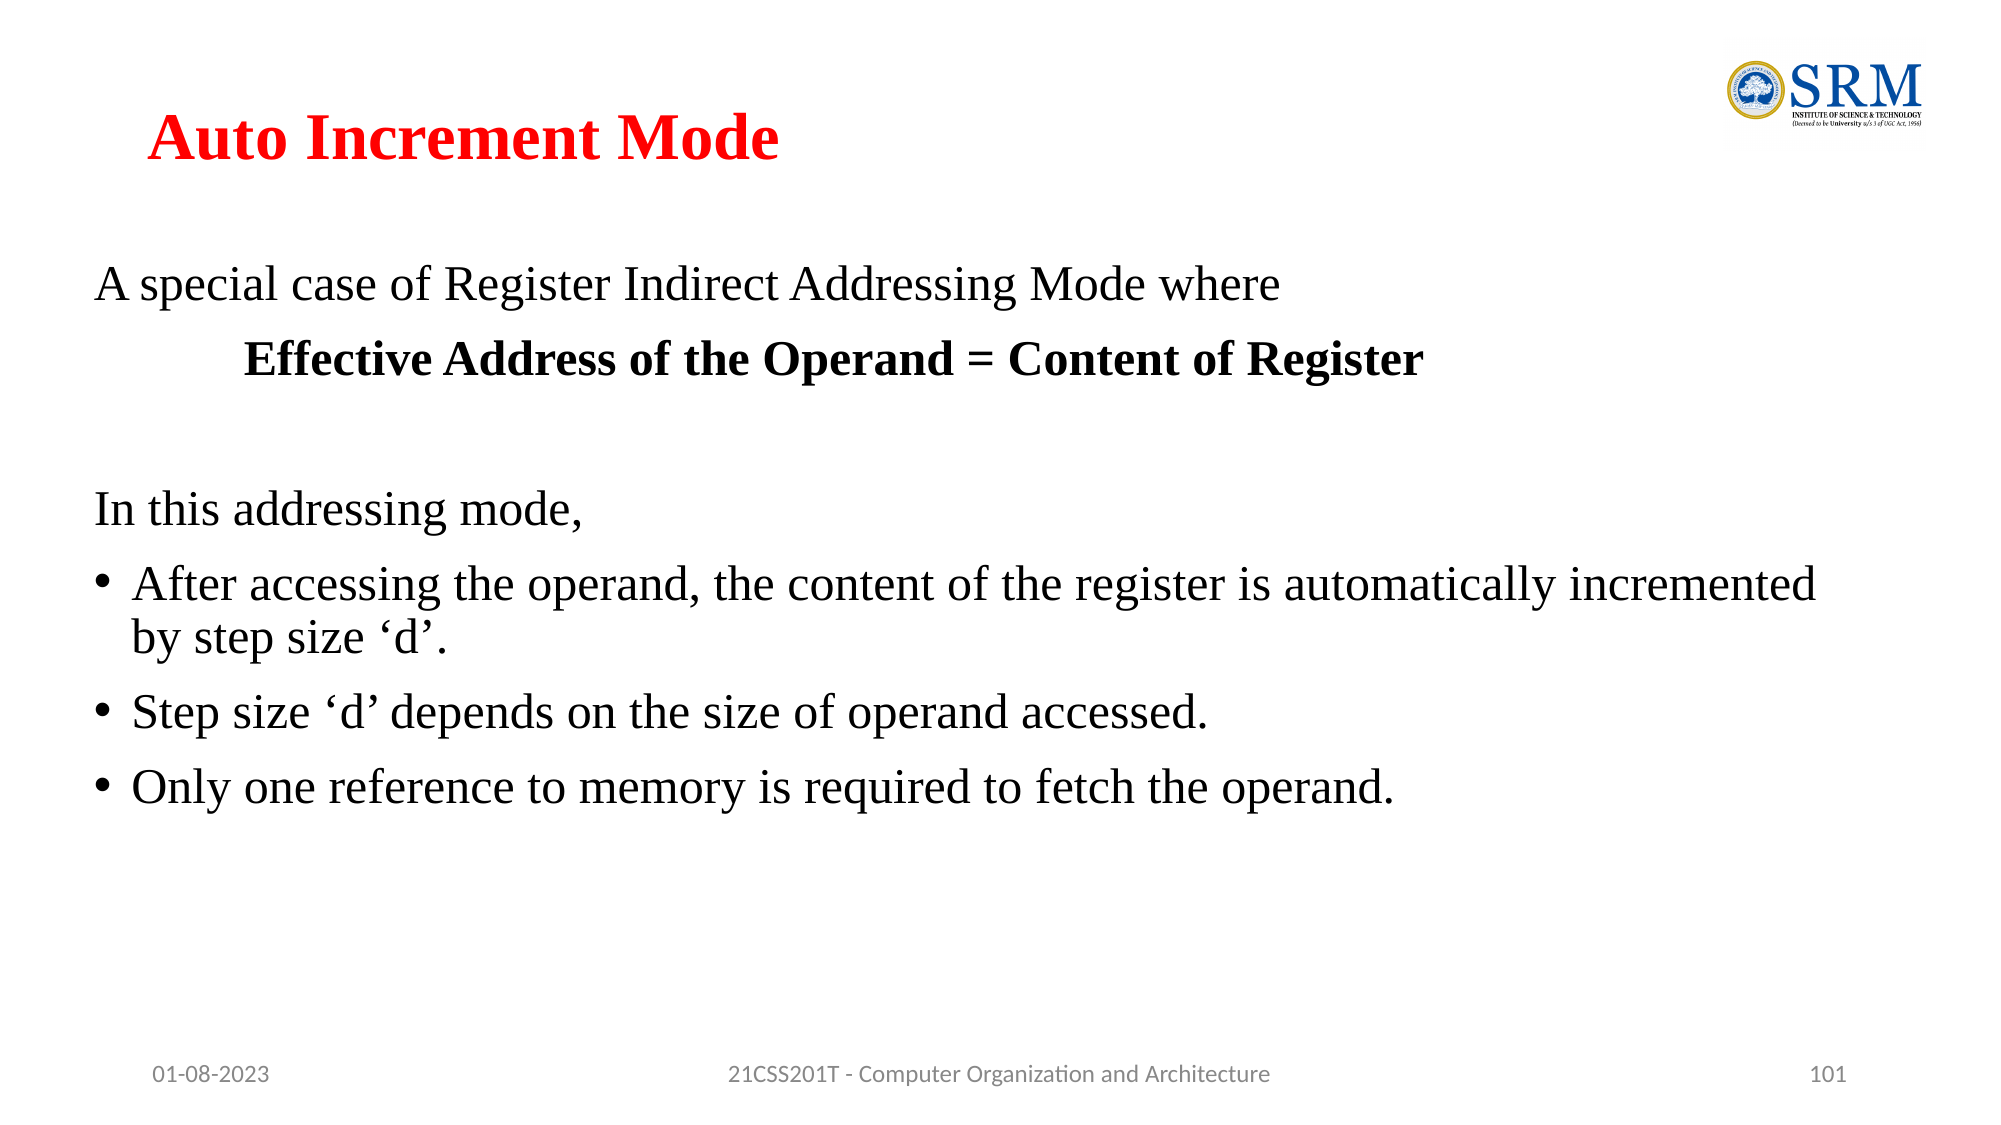

# Auto Increment Mode
A special case of Register Indirect Addressing Mode where
	Effective Address of the Operand = Content of Register

In this addressing mode,
After accessing the operand, the content of the register is automatically incremented by step size ‘d’.
Step size ‘d’ depends on the size of operand accessed.
Only one reference to memory is required to fetch the operand.

01-08-2023
21CSS201T - Computer Organization and Architecture
101